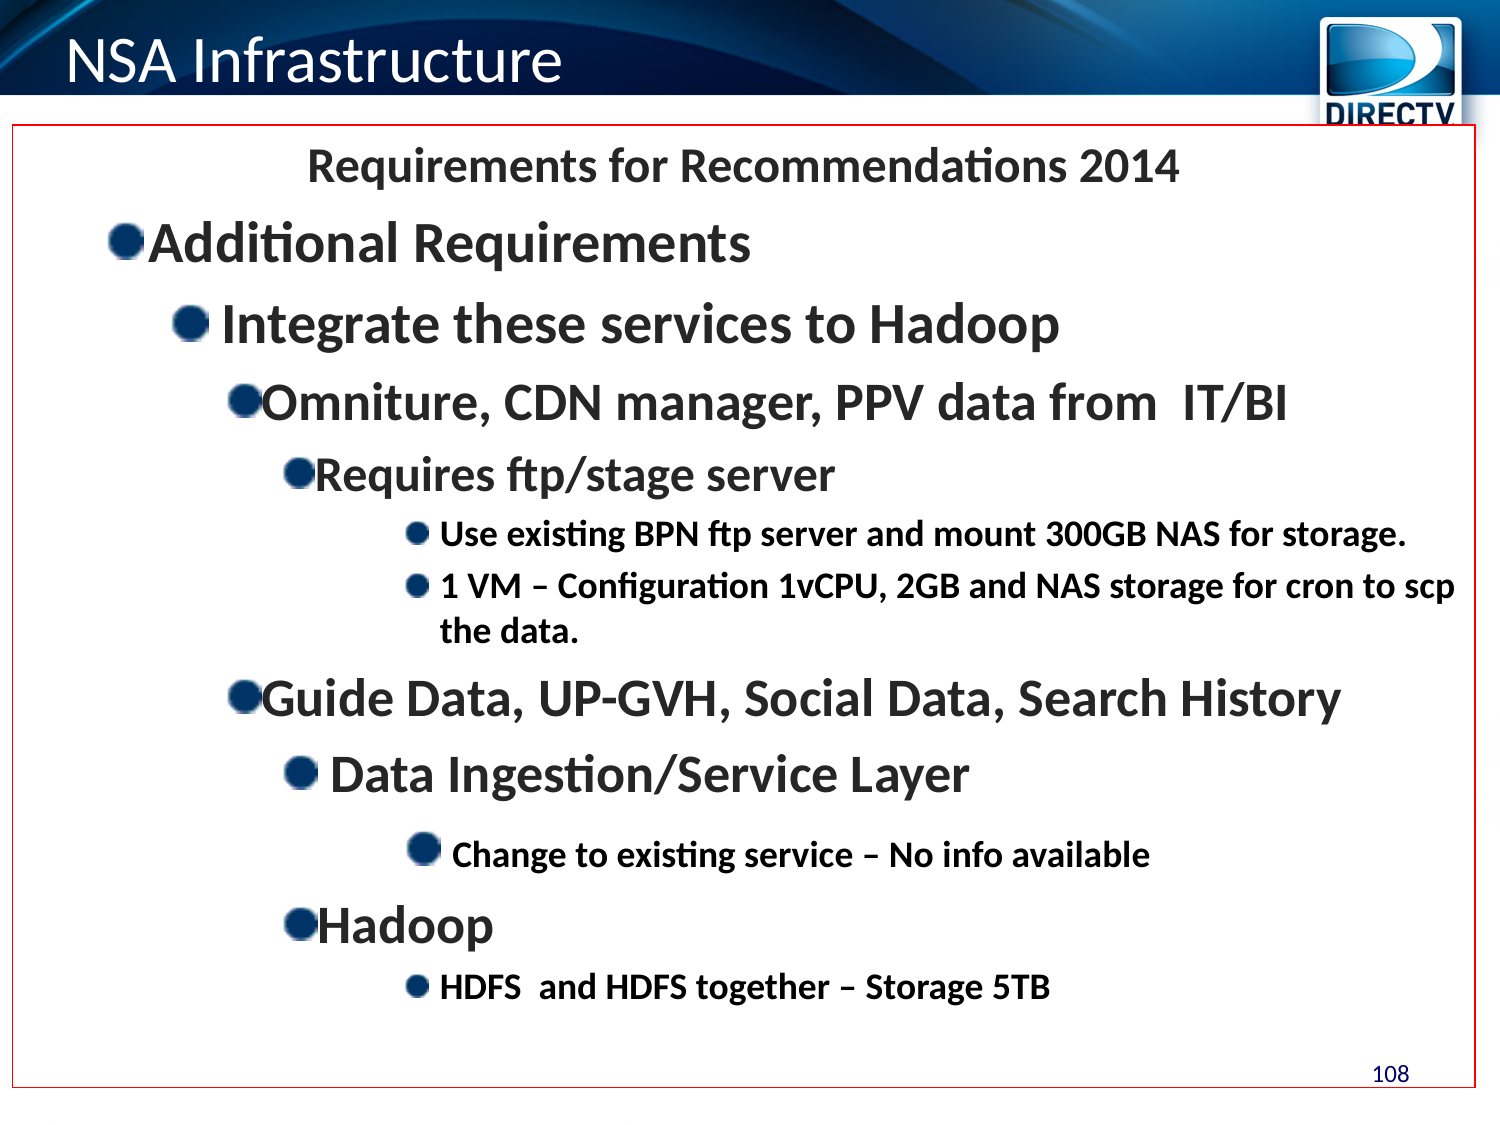

# NSA Infrastructure
Requirements for Recommendations 2014
Additional Requirements
 Integrate these services to Hadoop
Omniture, CDN manager, PPV data from  IT/BI
Requires ftp/stage server
Use existing BPN ftp server and mount 300GB NAS for storage.
1 VM – Configuration 1vCPU, 2GB and NAS storage for cron to scp the data.
Guide Data, UP-GVH, Social Data, Search History
 Data Ingestion/Service Layer
 Change to existing service – No info available
Hadoop
HDFS  and HDFS together – Storage 5TB

108